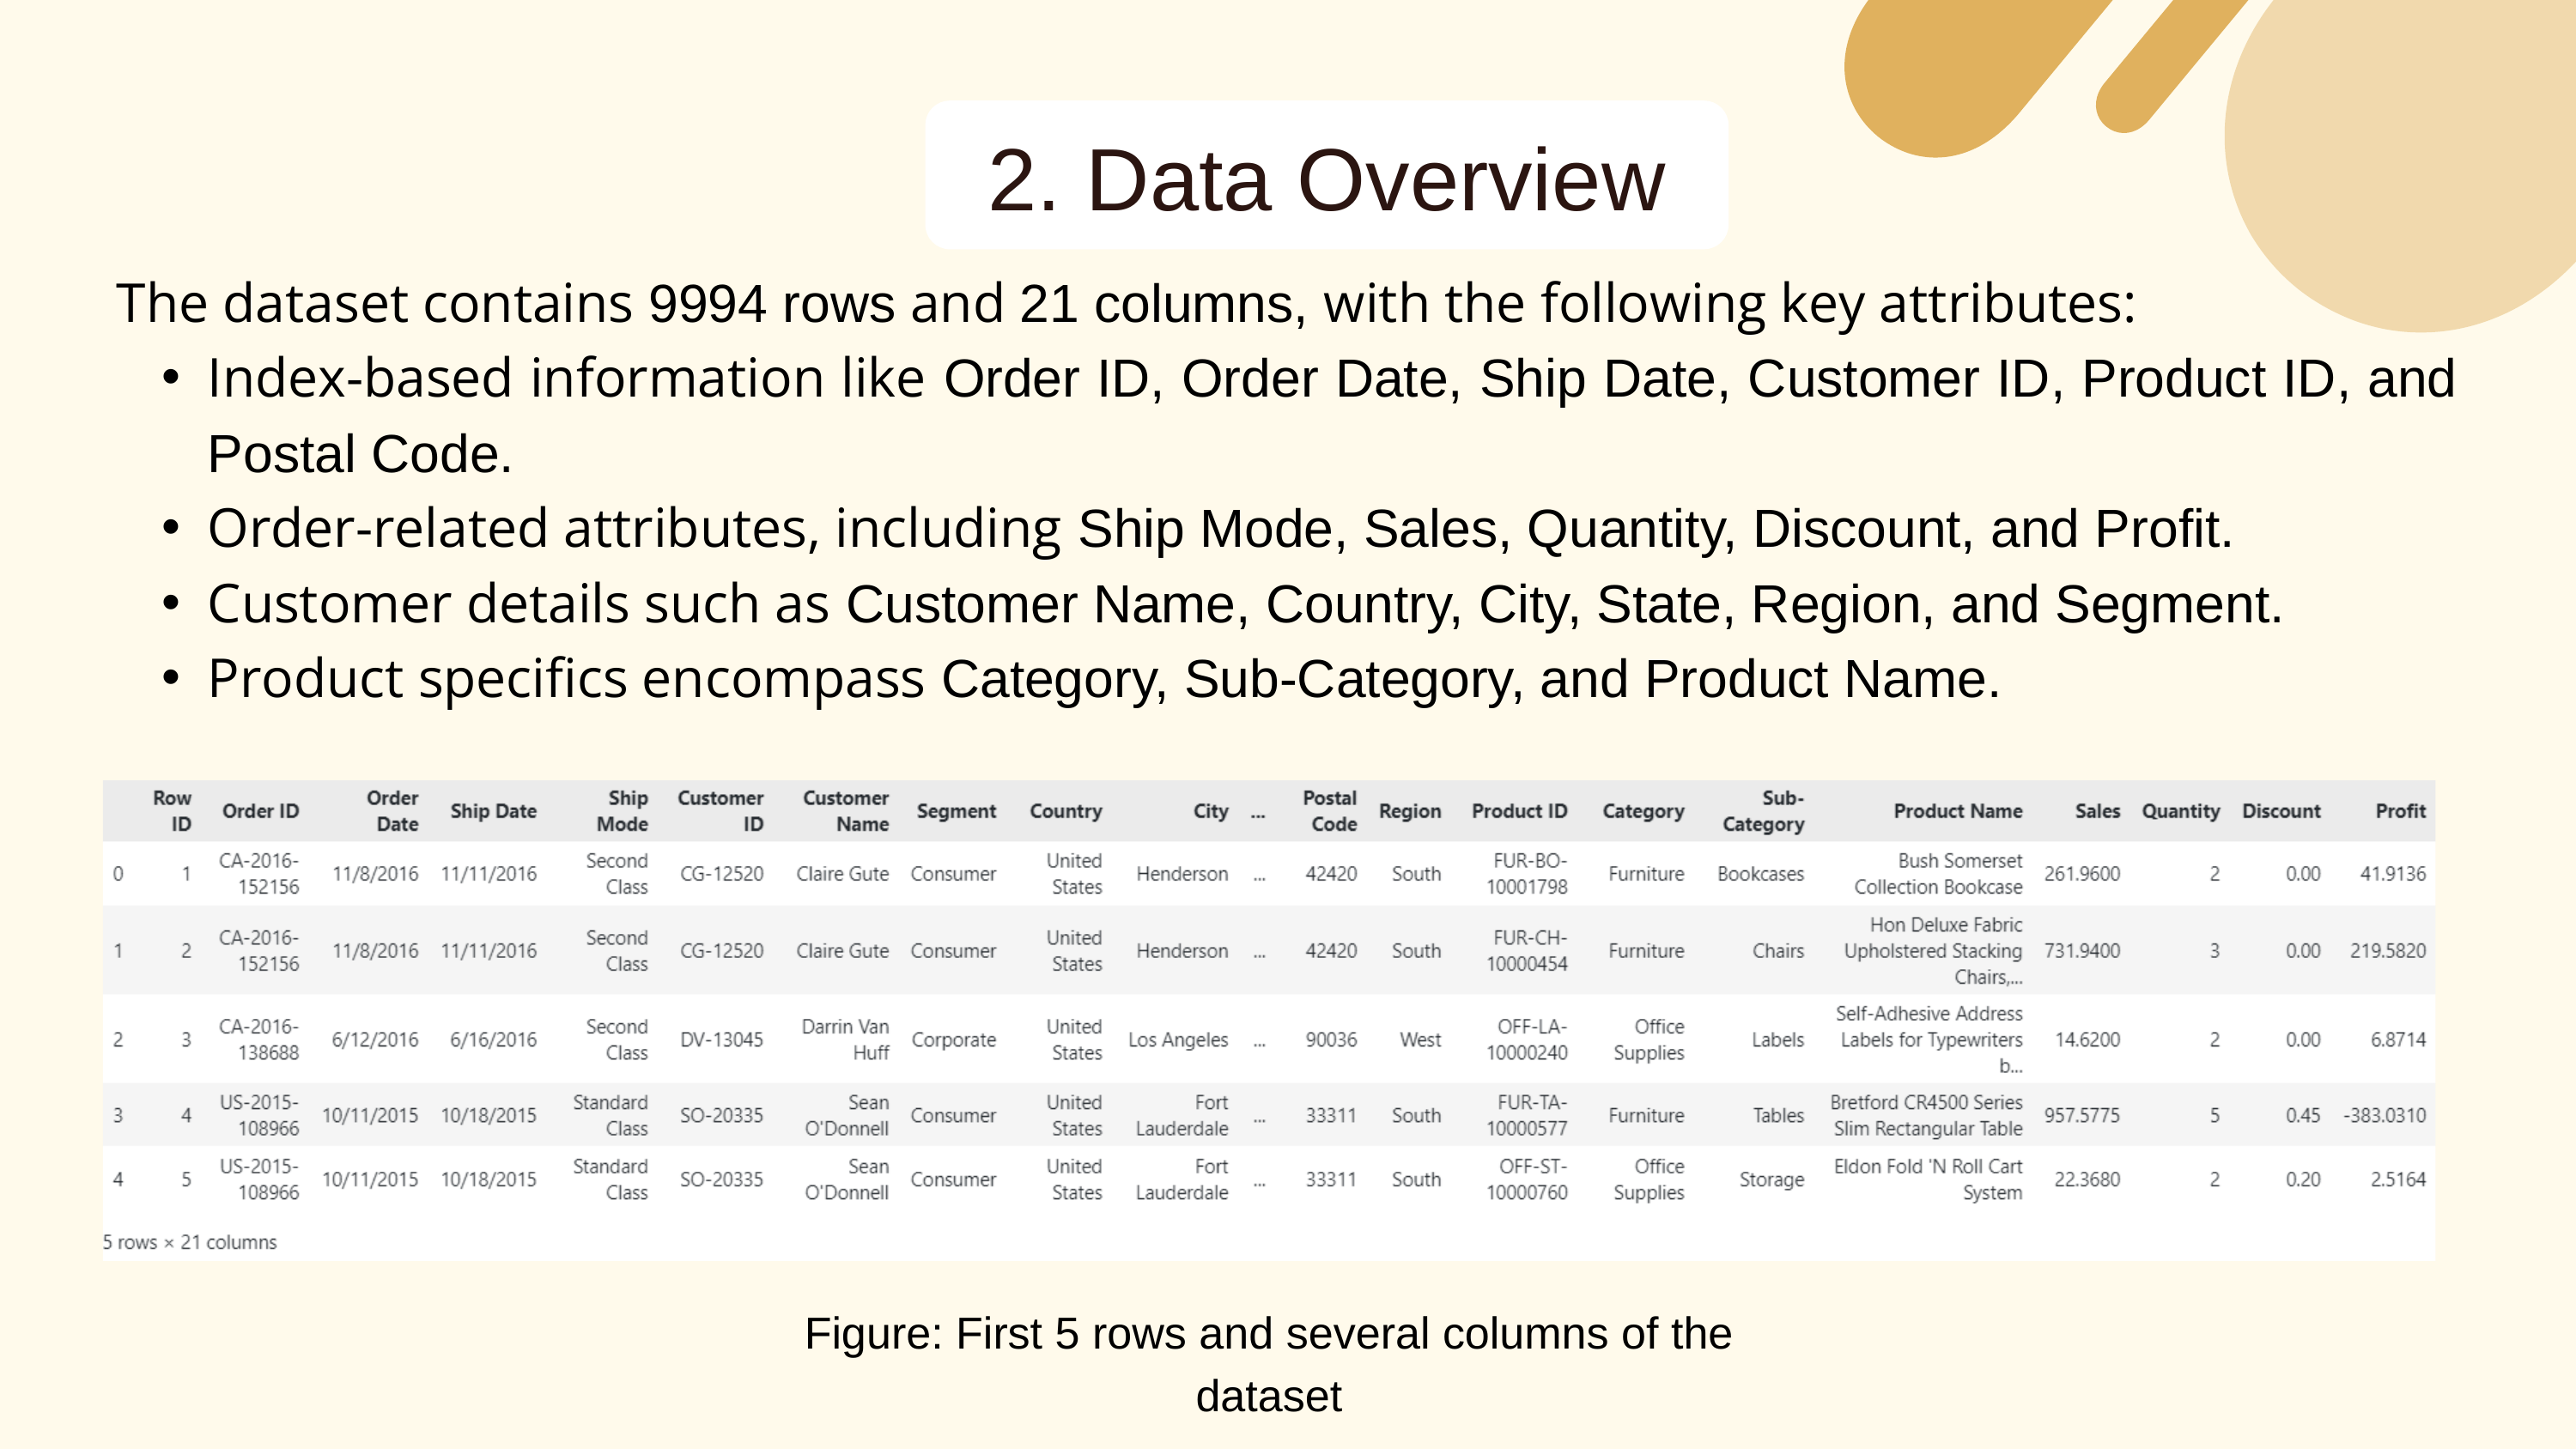

2. Data Overview
The dataset contains 9994 rows and 21 columns, with the following key attributes:
Index-based information like Order ID, Order Date, Ship Date, Customer ID, Product ID, and Postal Code.
Order-related attributes, including Ship Mode, Sales, Quantity, Discount, and Profit.
Customer details such as Customer Name, Country, City, State, Region, and Segment.
Product specifics encompass Category, Sub-Category, and Product Name.

Figure: First 5 rows and several columns of the dataset